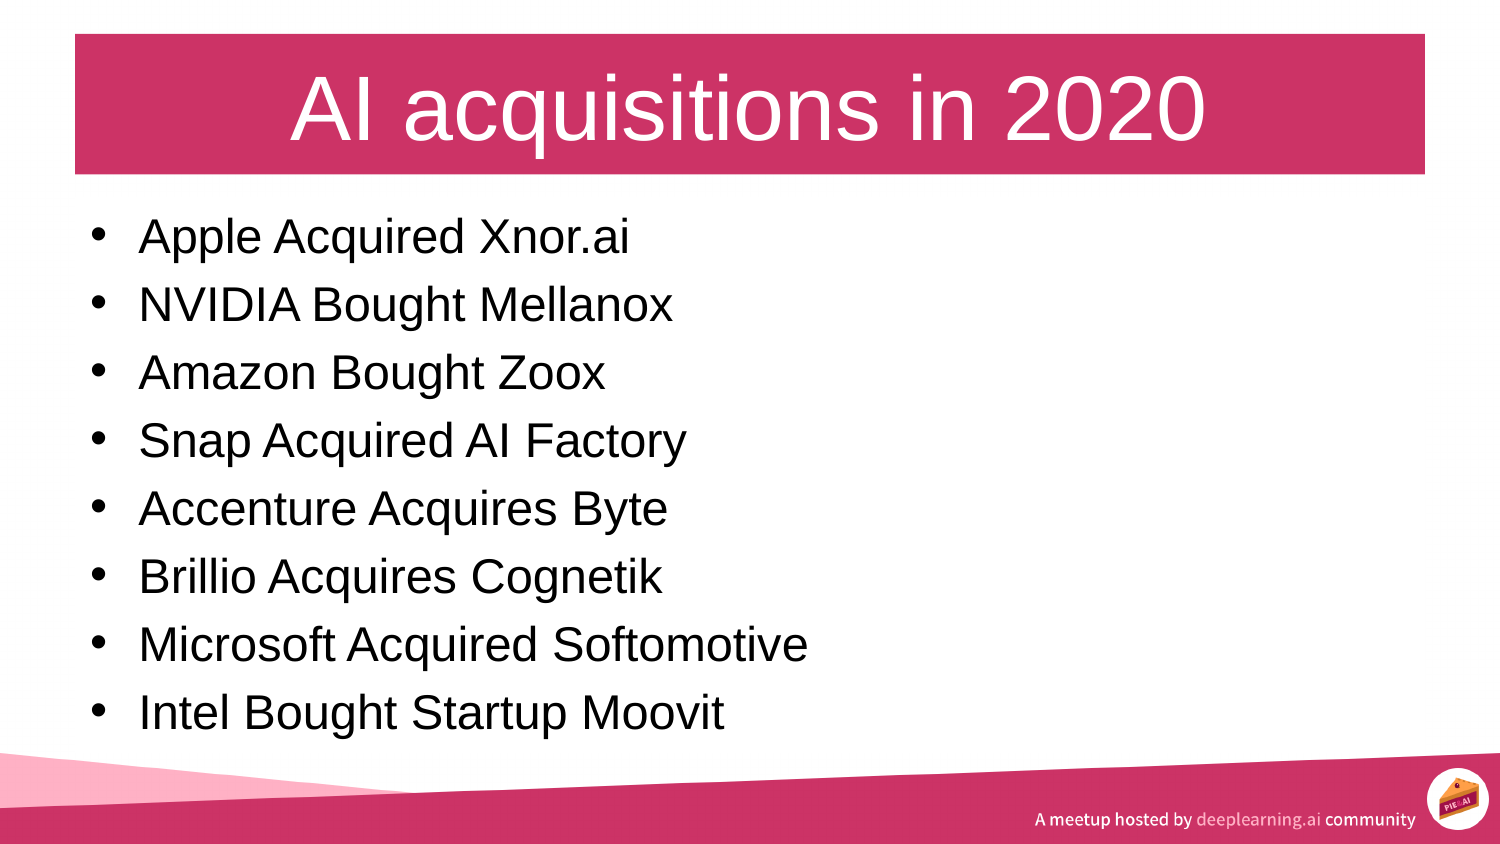

# AI acquisitions in 2020
Apple Acquired Xnor.ai
NVIDIA Bought Mellanox
Amazon Bought Zoox
Snap Acquired AI Factory
Accenture Acquires Byte
Brillio Acquires Cognetik
Microsoft Acquired Softomotive
Intel Bought Startup Moovit